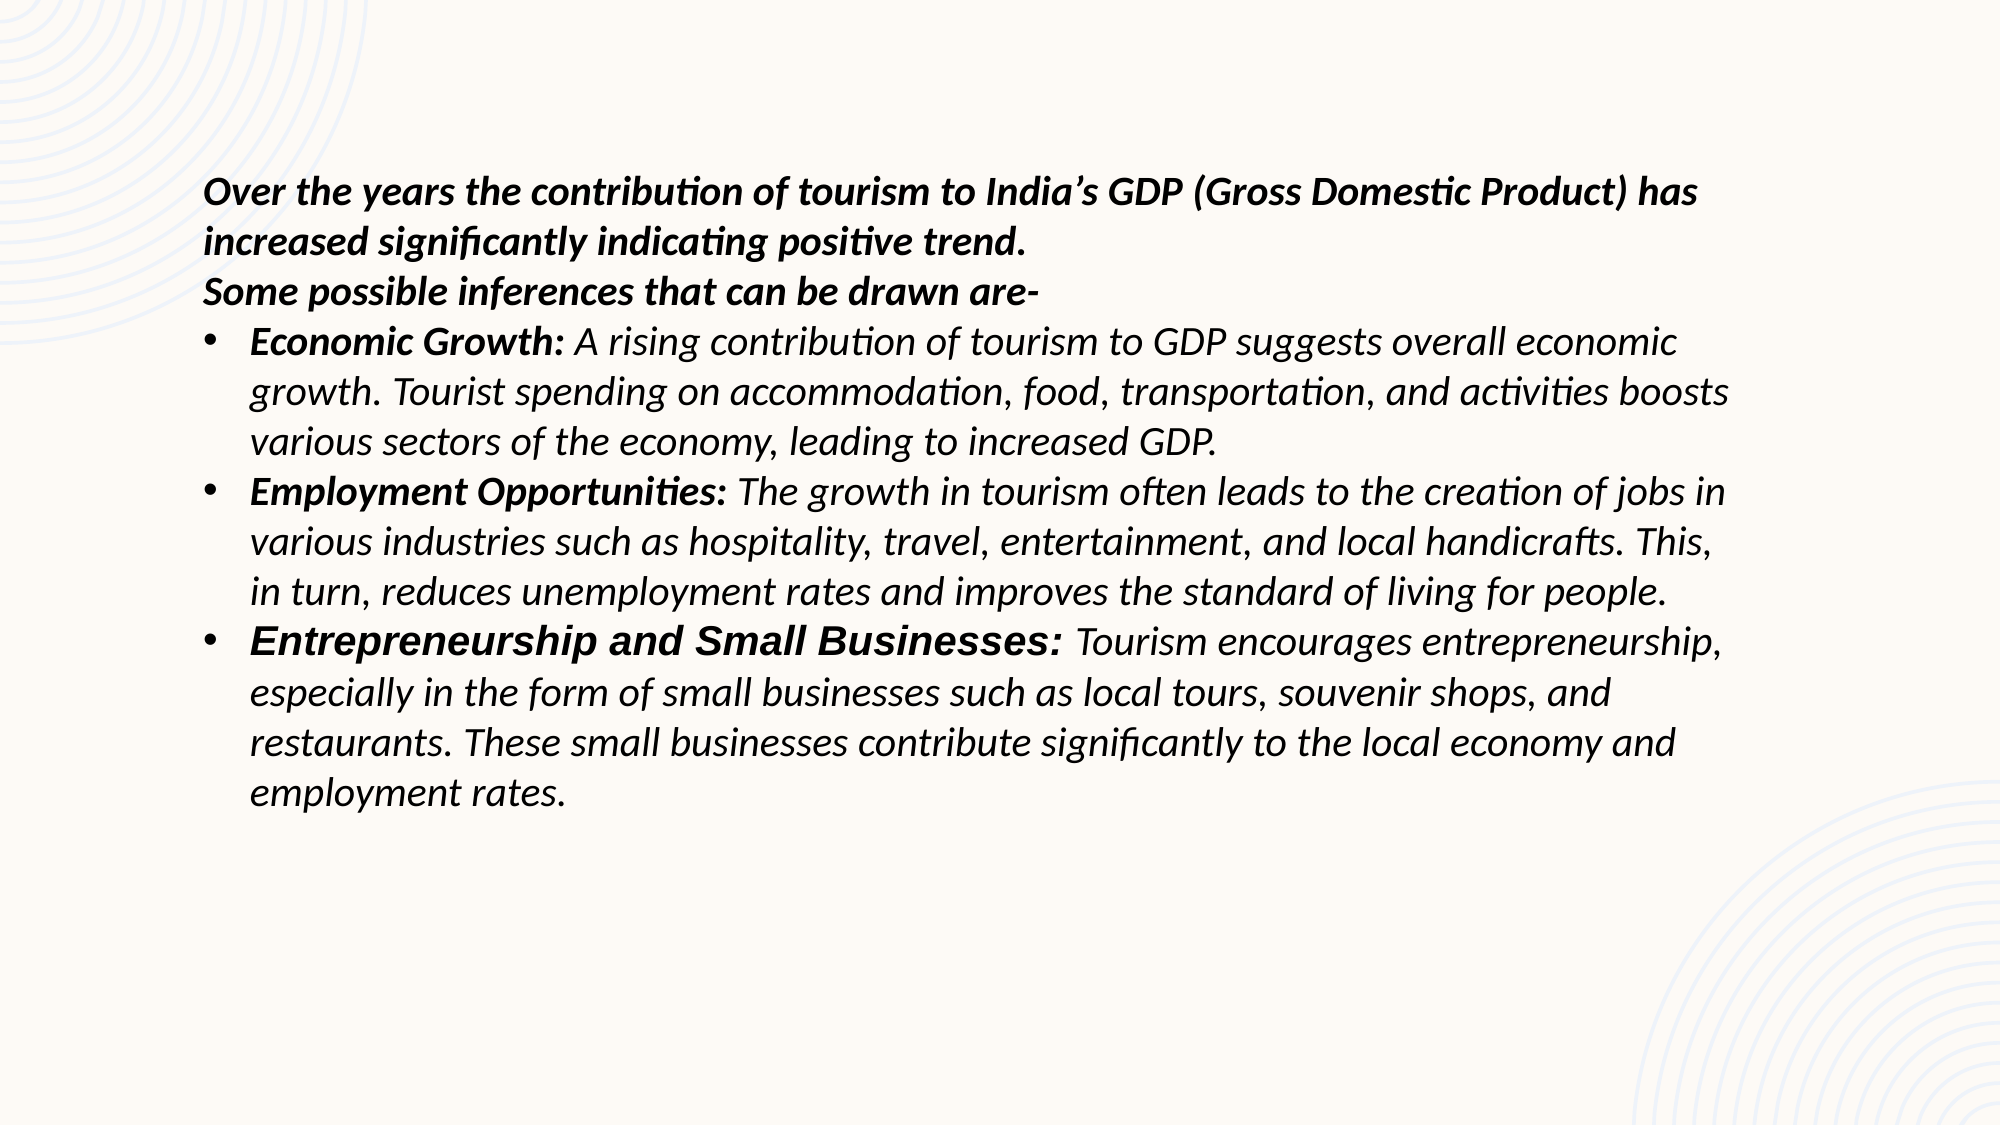

Over the years the contribution of tourism to India’s GDP (Gross Domestic Product) has increased significantly indicating positive trend.
Some possible inferences that can be drawn are-
Economic Growth: A rising contribution of tourism to GDP suggests overall economic growth. Tourist spending on accommodation, food, transportation, and activities boosts various sectors of the economy, leading to increased GDP.
Employment Opportunities: The growth in tourism often leads to the creation of jobs in various industries such as hospitality, travel, entertainment, and local handicrafts. This, in turn, reduces unemployment rates and improves the standard of living for people.
Entrepreneurship and Small Businesses: Tourism encourages entrepreneurship, especially in the form of small businesses such as local tours, souvenir shops, and restaurants. These small businesses contribute significantly to the local economy and employment rates.